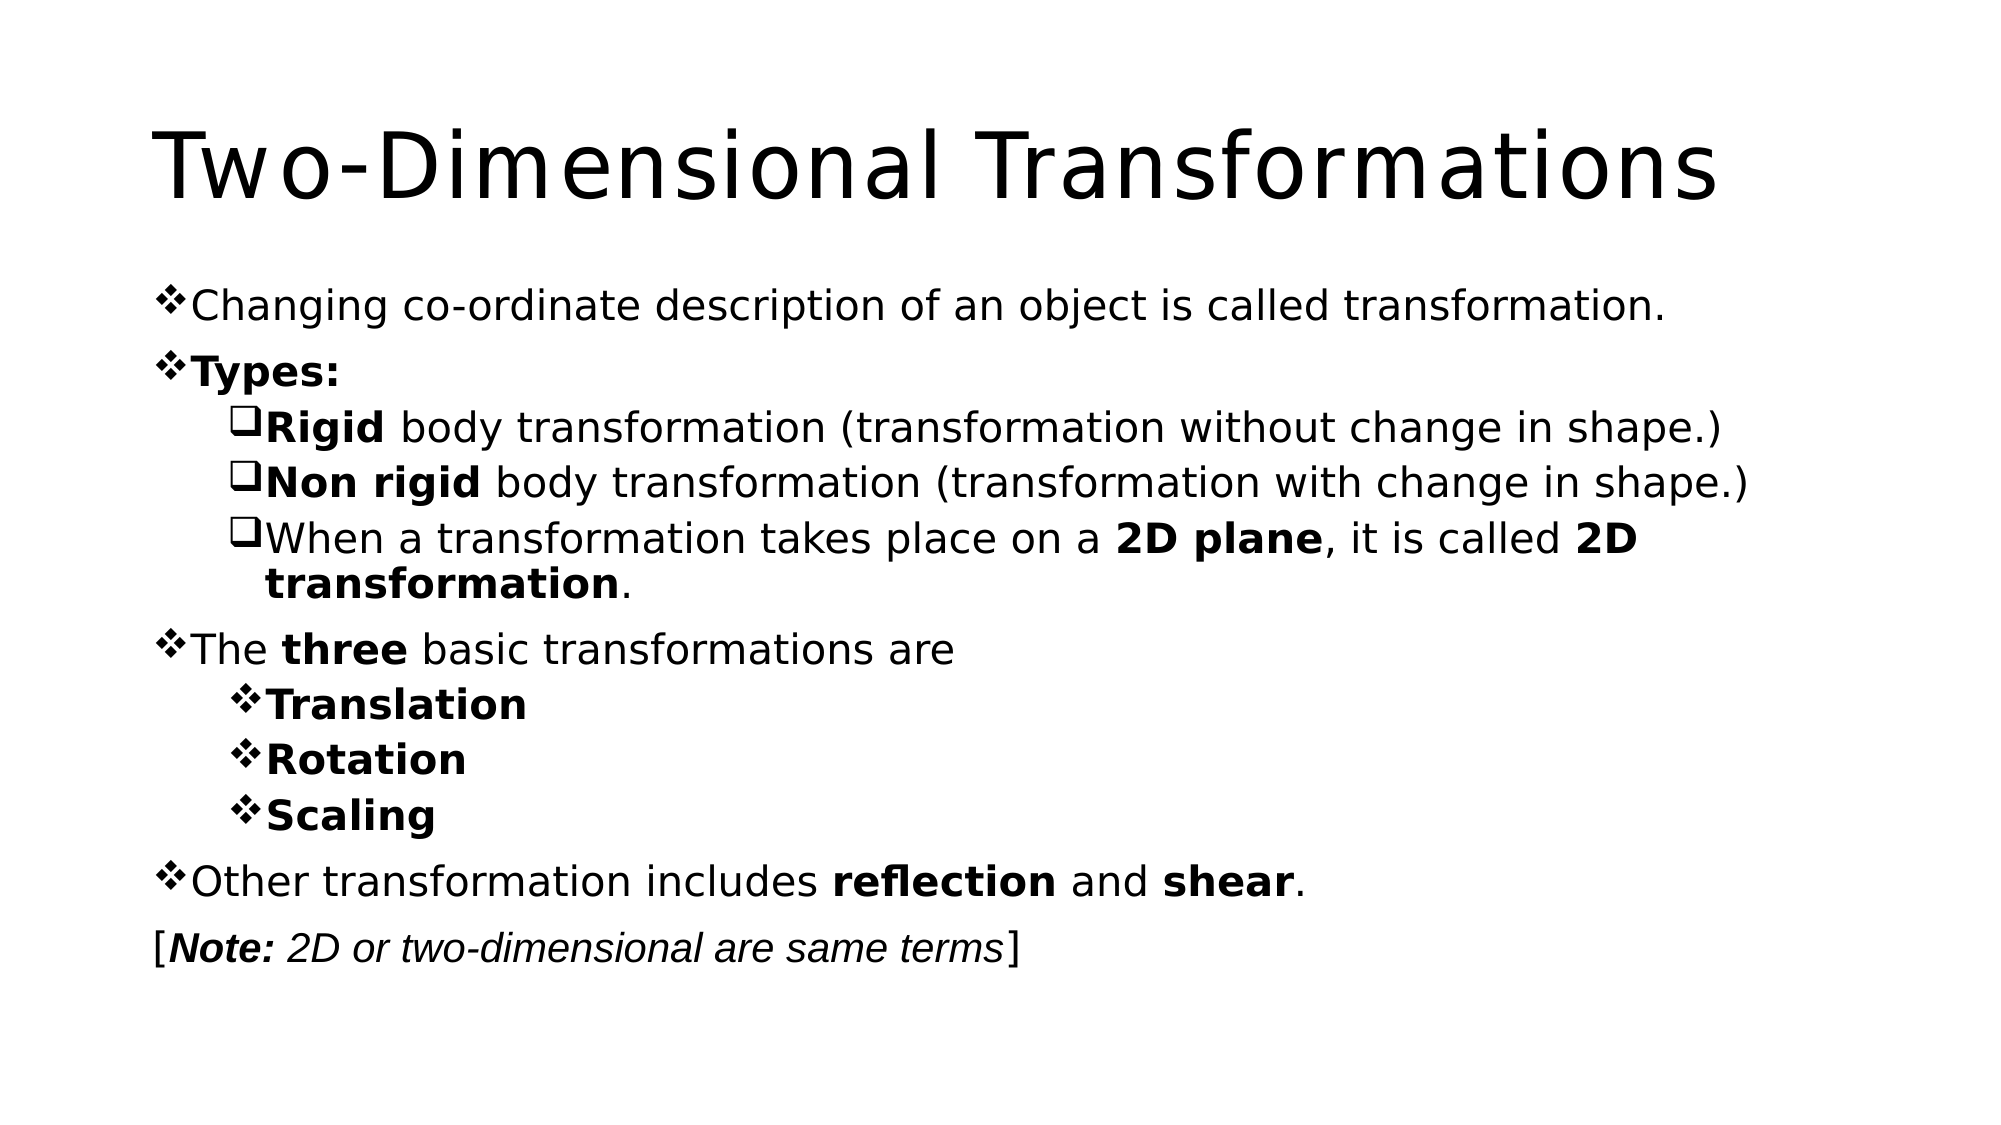

# Two-Dimensional Transformations
Changing co-ordinate description of an object is called transformation.
Types:
Rigid body transformation (transformation without change in shape.)
Non rigid body transformation (transformation with change in shape.)
When a transformation takes place on a 2D plane, it is called 2D transformation.
The three basic transformations are
Translation
Rotation
Scaling
Other transformation includes reflection and shear.
[Note: 2D or two-dimensional are same terms]